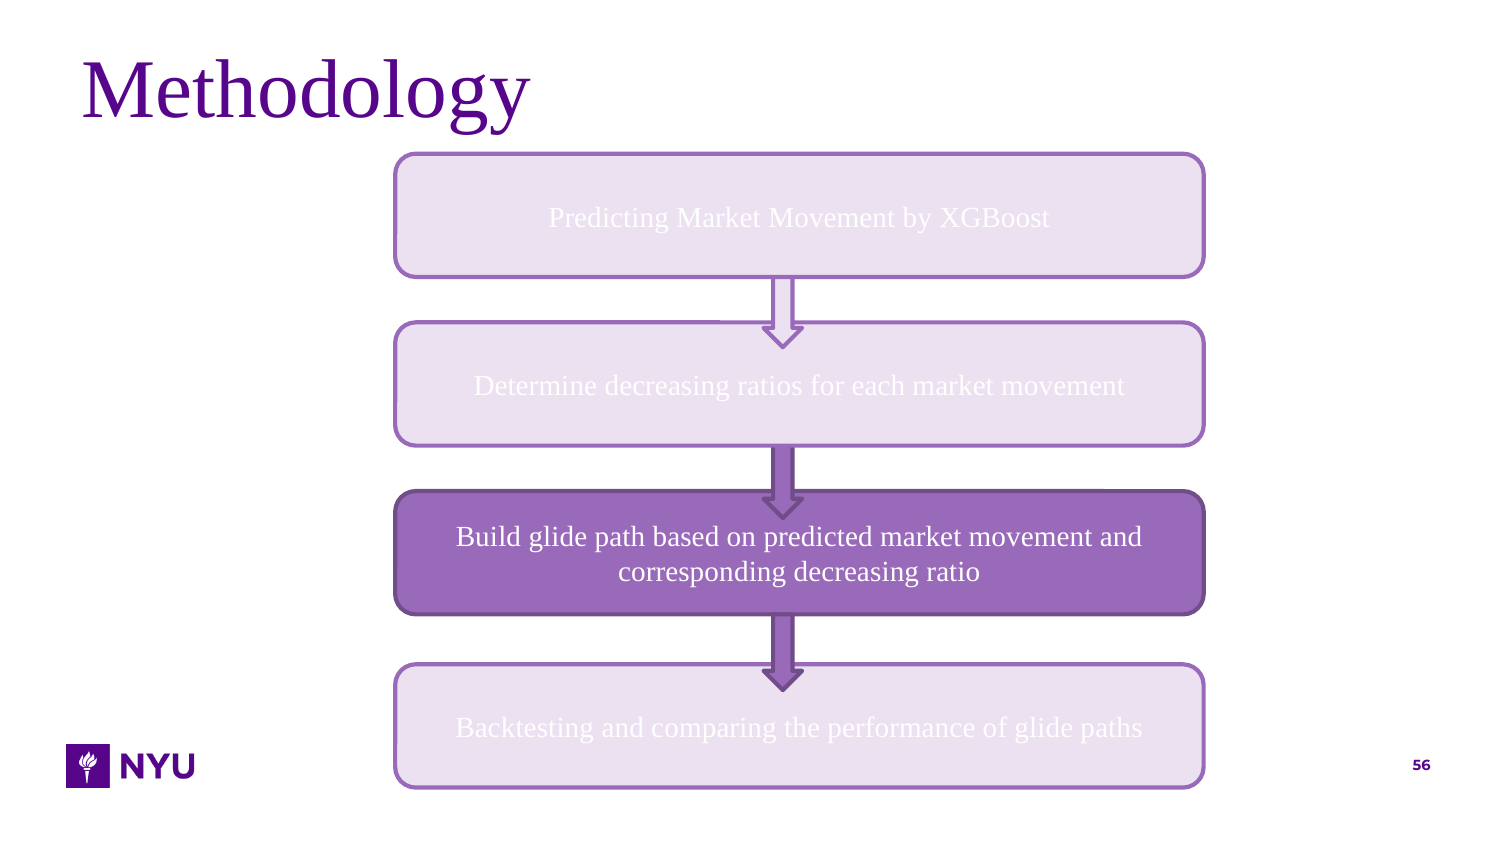

# Methodology
Predicting Market Movement by XGBoost

Determine decreasing ratios for each market movement

Build glide path based on predicted market movement and corresponding decreasing ratio

Backtesting and comparing the performance of glide paths